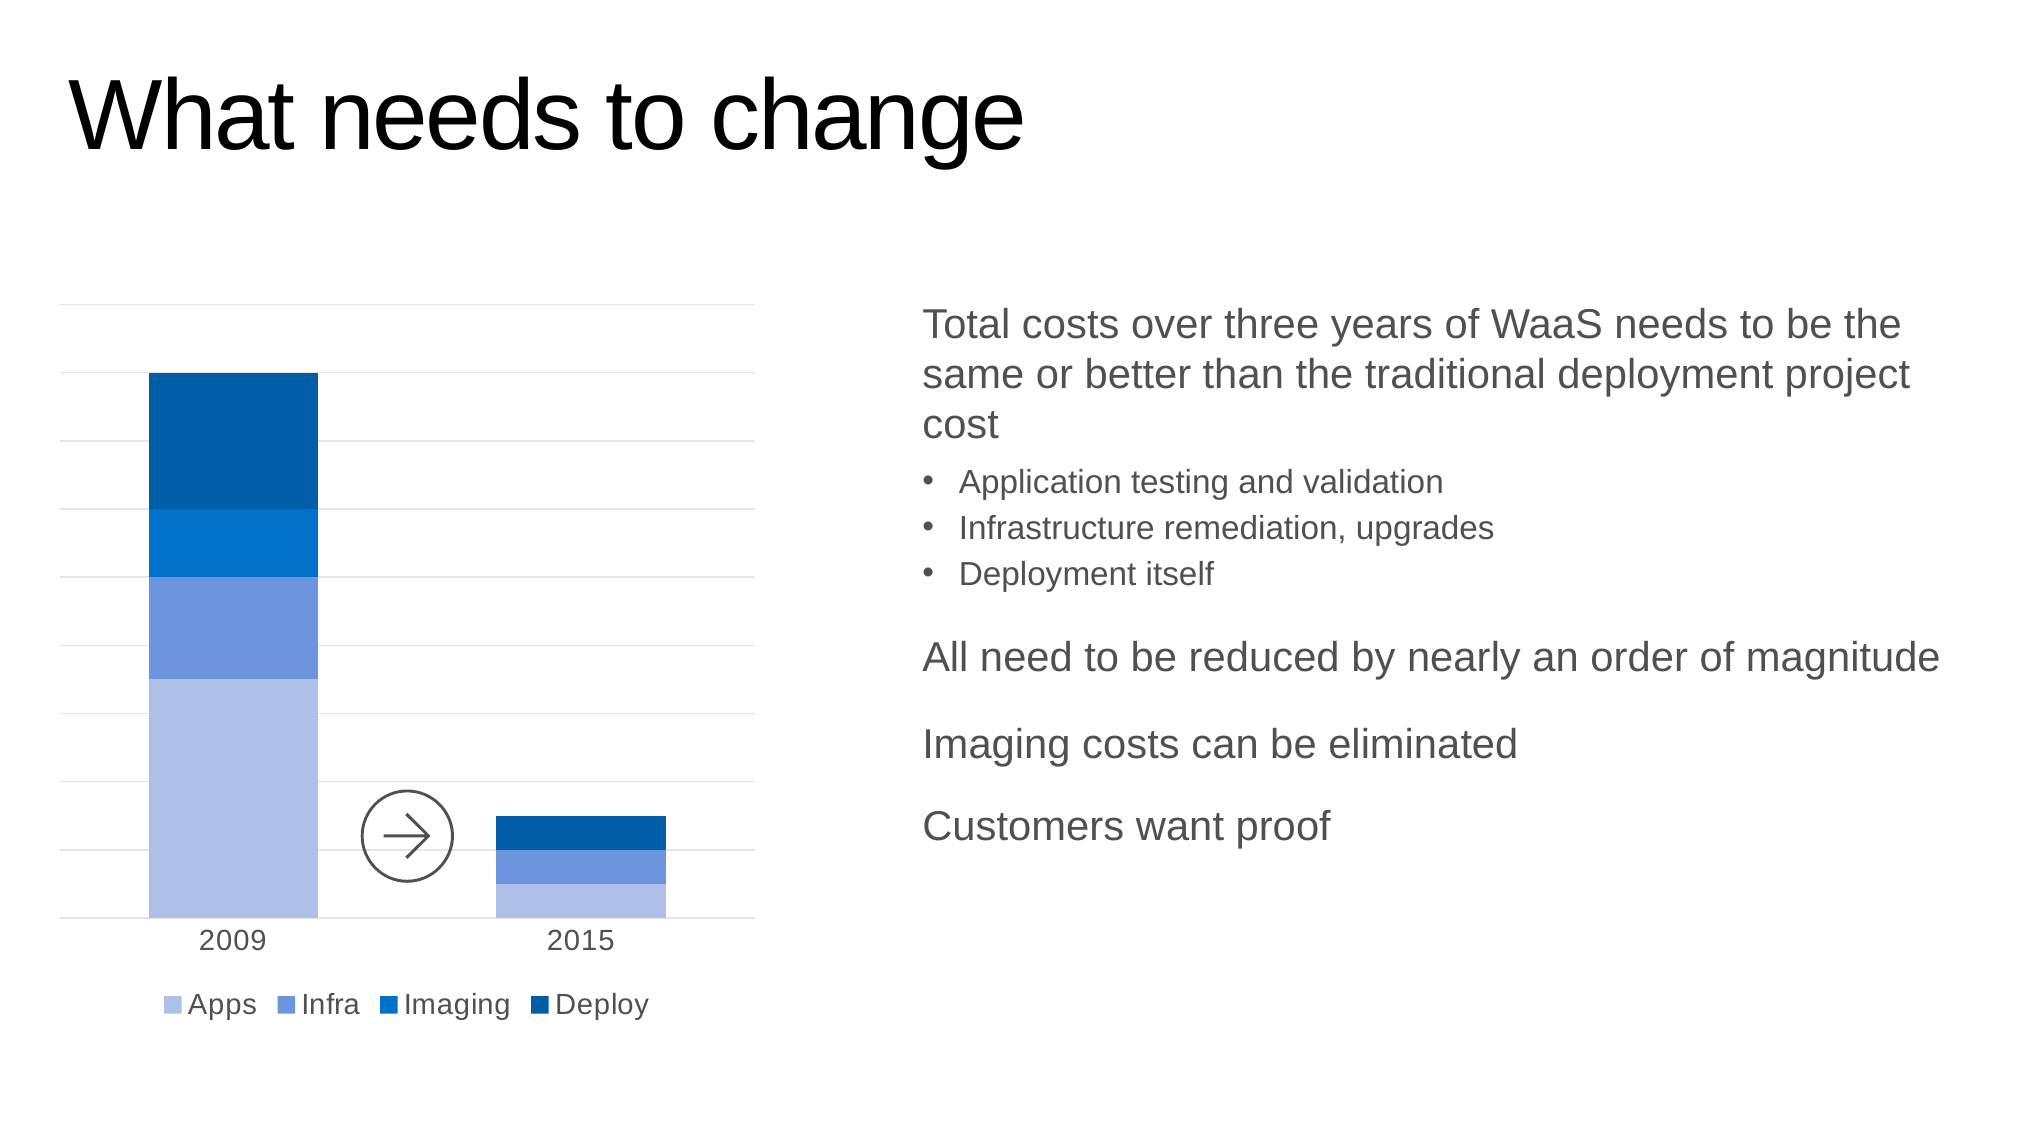

# What needs to change

### Chart

| Category | Apps | Infra | Imaging | Deploy |
|---|---|---|---|---|
| 2009 | 7.0 | 3.0 | 2.0 | 4.0 |
| 2015 | 1.0 | 1.0 | 0.0 | 1.0 |
Total costs over three years of WaaS needs to be the same or better than the traditional deployment project cost
Application testing and validation
Infrastructure remediation, upgrades
Deployment itself
All need to be reduced by nearly an order of magnitude
Imaging costs can be eliminated
Customers want proof